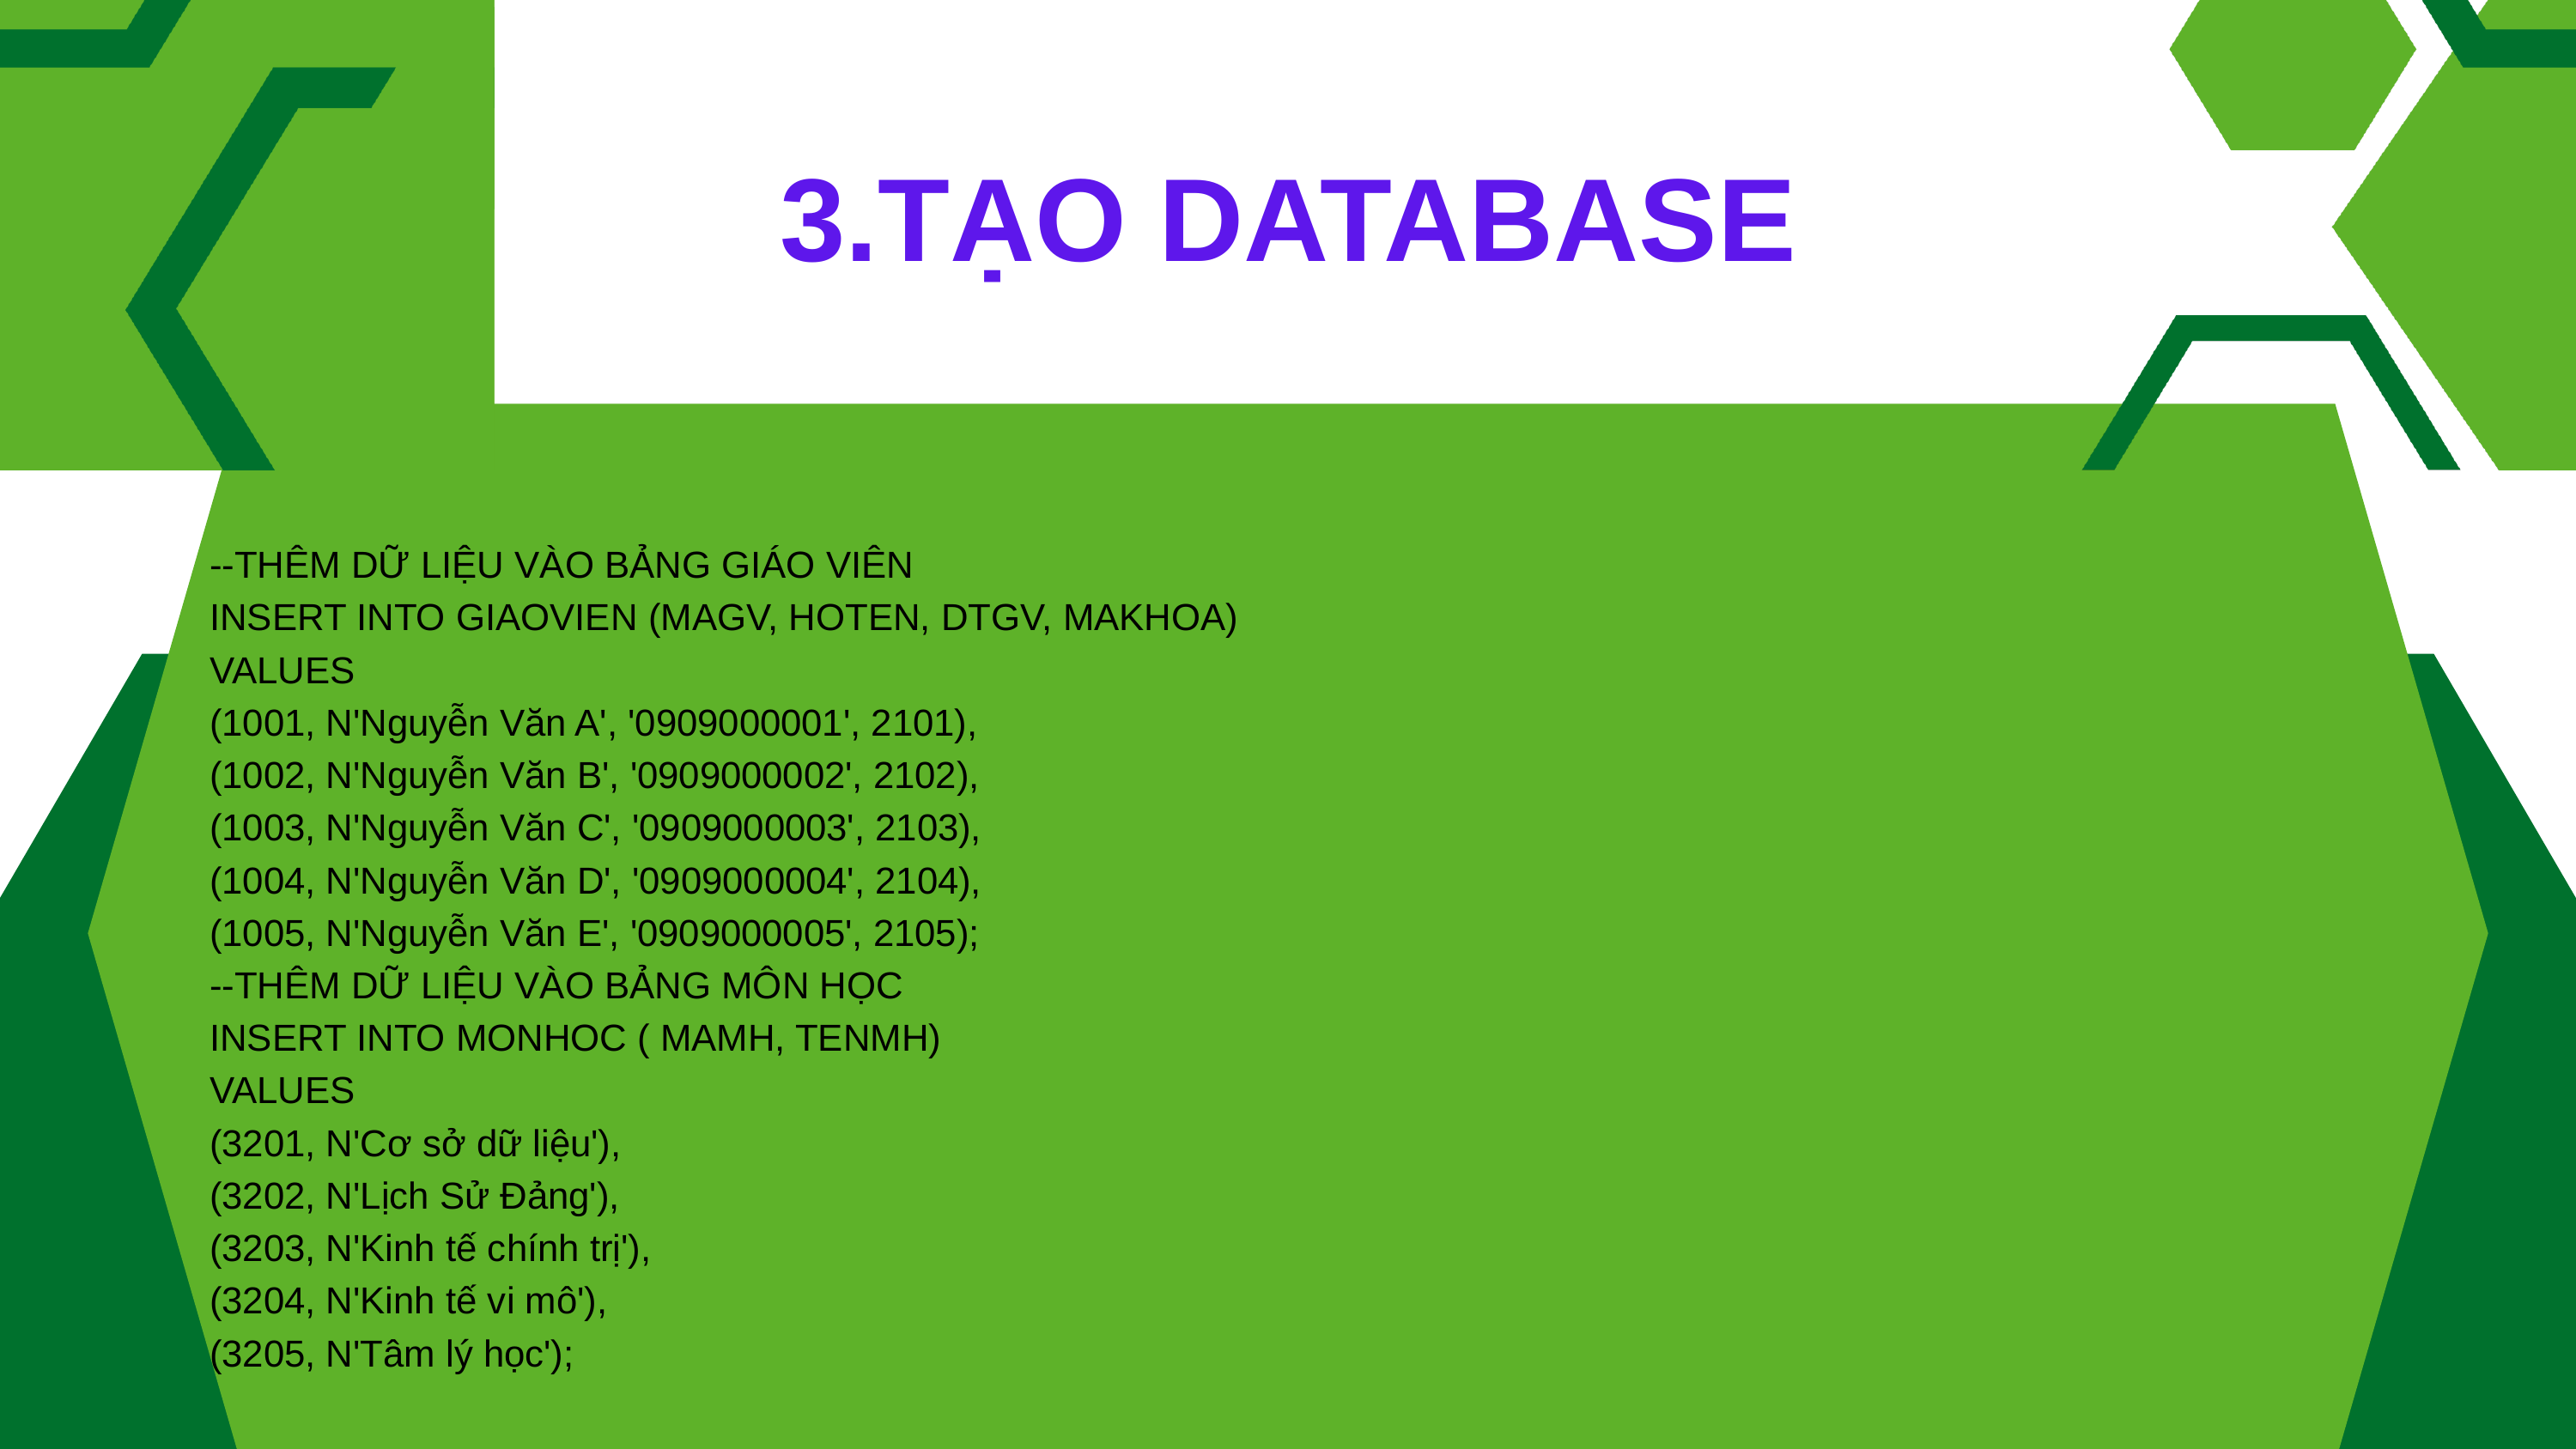

3.TẠO DATABASE

--THÊM DỮ LIỆU VÀO BẢNG GIÁO VIÊN
INSERT INTO GIAOVIEN (MAGV, HOTEN, DTGV, MAKHOA)
VALUES
(1001, N'Nguyễn Văn A', '0909000001', 2101),
(1002, N'Nguyễn Văn B', '0909000002', 2102),
(1003, N'Nguyễn Văn C', '0909000003', 2103),
(1004, N'Nguyễn Văn D', '0909000004', 2104),
(1005, N'Nguyễn Văn E', '0909000005', 2105);
--THÊM DỮ LIỆU VÀO BẢNG MÔN HỌC
INSERT INTO MONHOC ( MAMH, TENMH)
VALUES
(3201, N'Cơ sở dữ liệu'),
(3202, N'Lịch Sử Đảng'),
(3203, N'Kinh tế chính trị'),
(3204, N'Kinh tế vi mô'),
(3205, N'Tâm lý học');